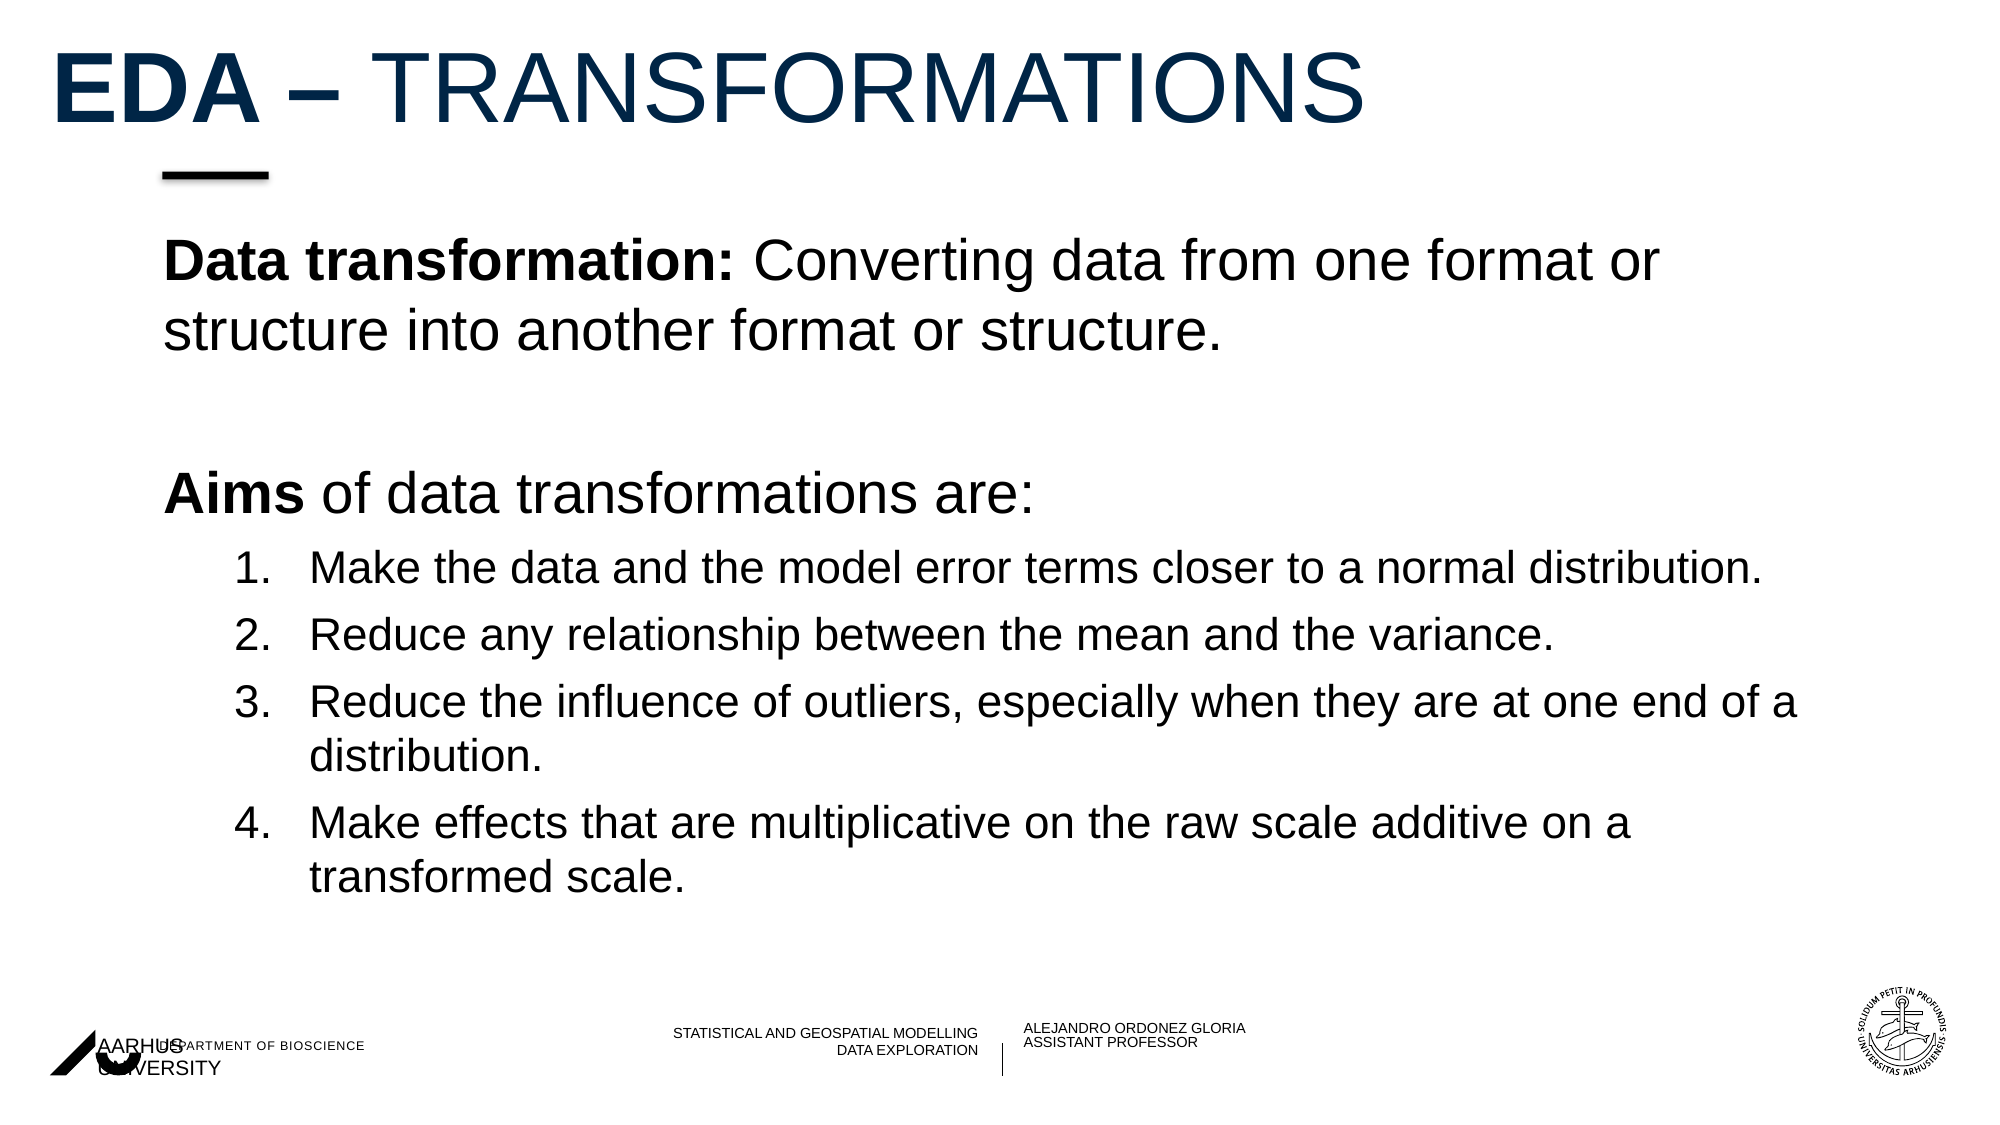

# EDA – Transformations
Data transformation: Converting data from one format or structure into another format or structure.

Aims of data transformations are:
Make the data and the model error terms closer to a normal distribution.
Reduce any relationship between the mean and the variance.
Reduce the influence of outliers, especially when they are at one end of a distribution.
Make effects that are multiplicative on the raw scale additive on a transformed scale.
21/07/202227/08/2018